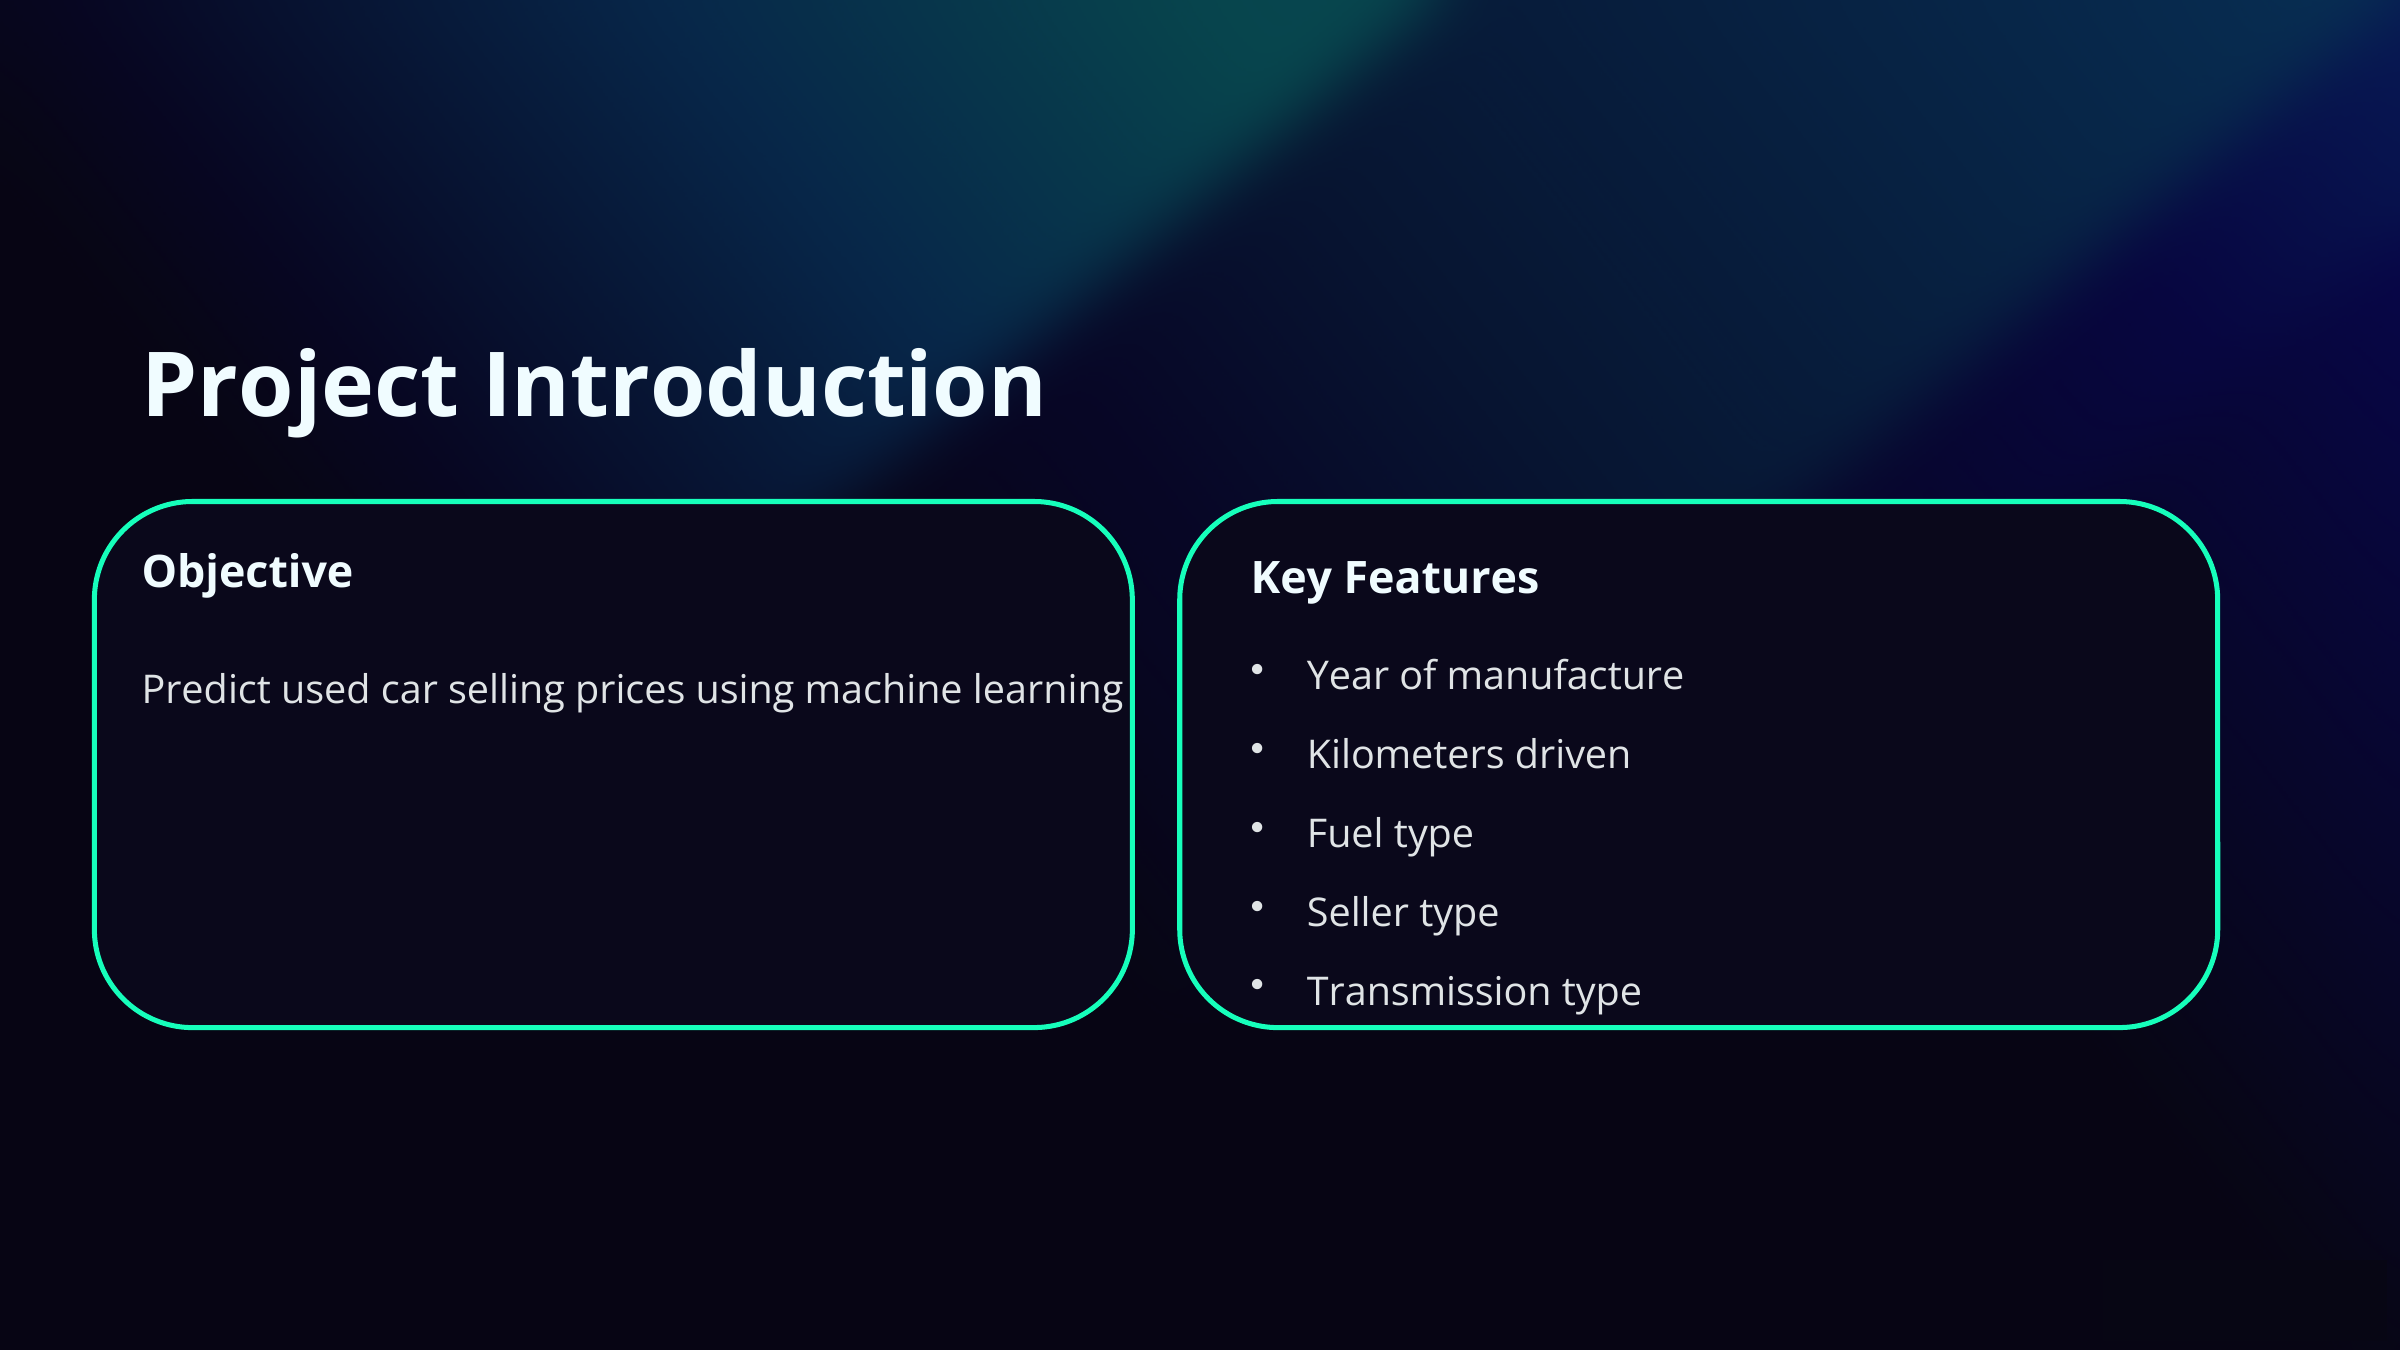

Project Introduction

Objective
Key Features
Year of manufacture
Predict used car selling prices using machine learning
Kilometers driven
Fuel type
Seller type
Transmission type